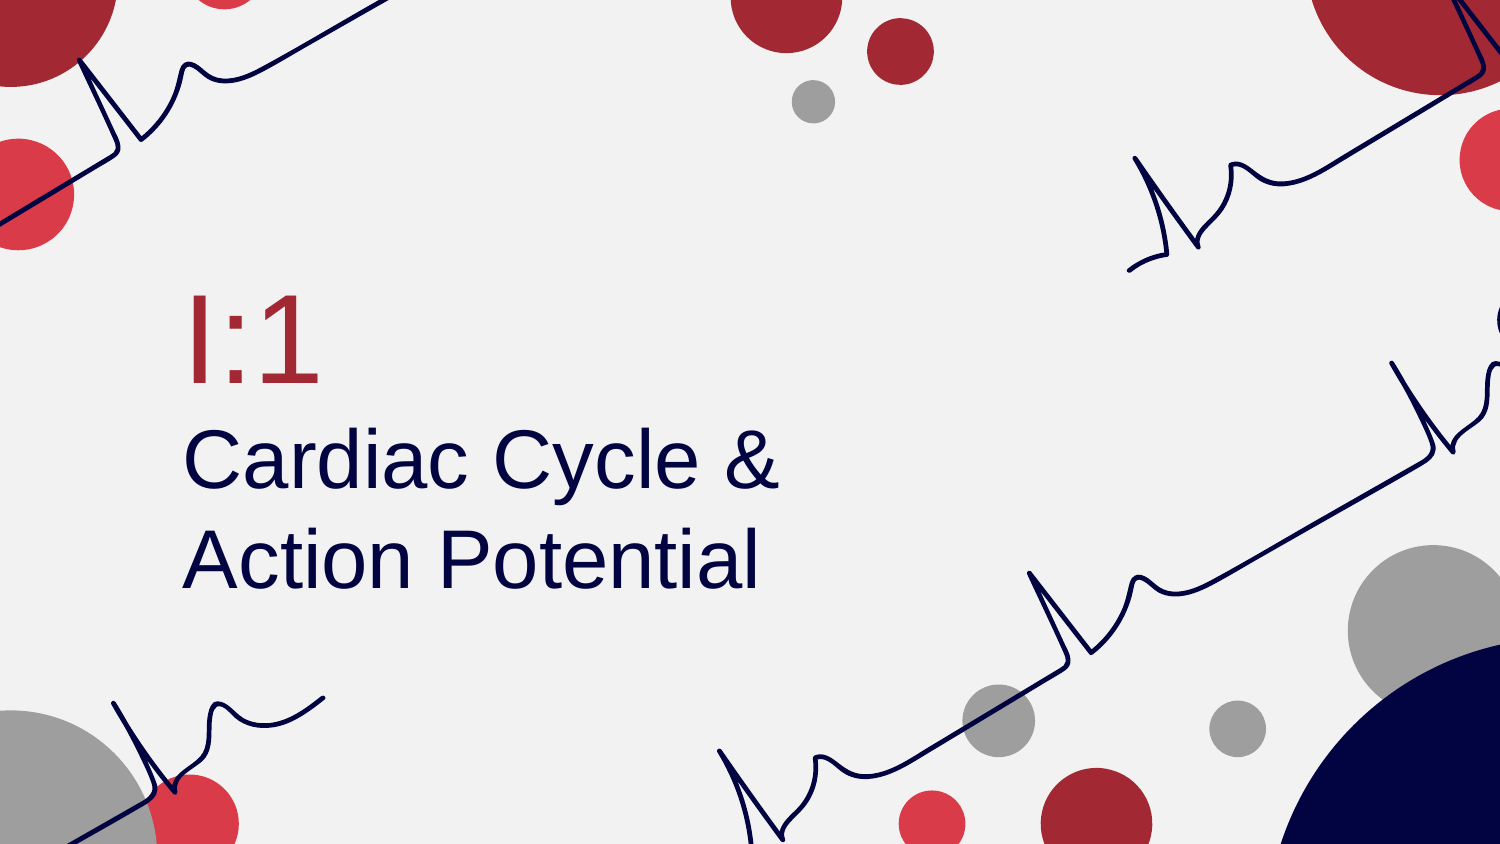

I:1
# Cardiac Cycle & Action Potential